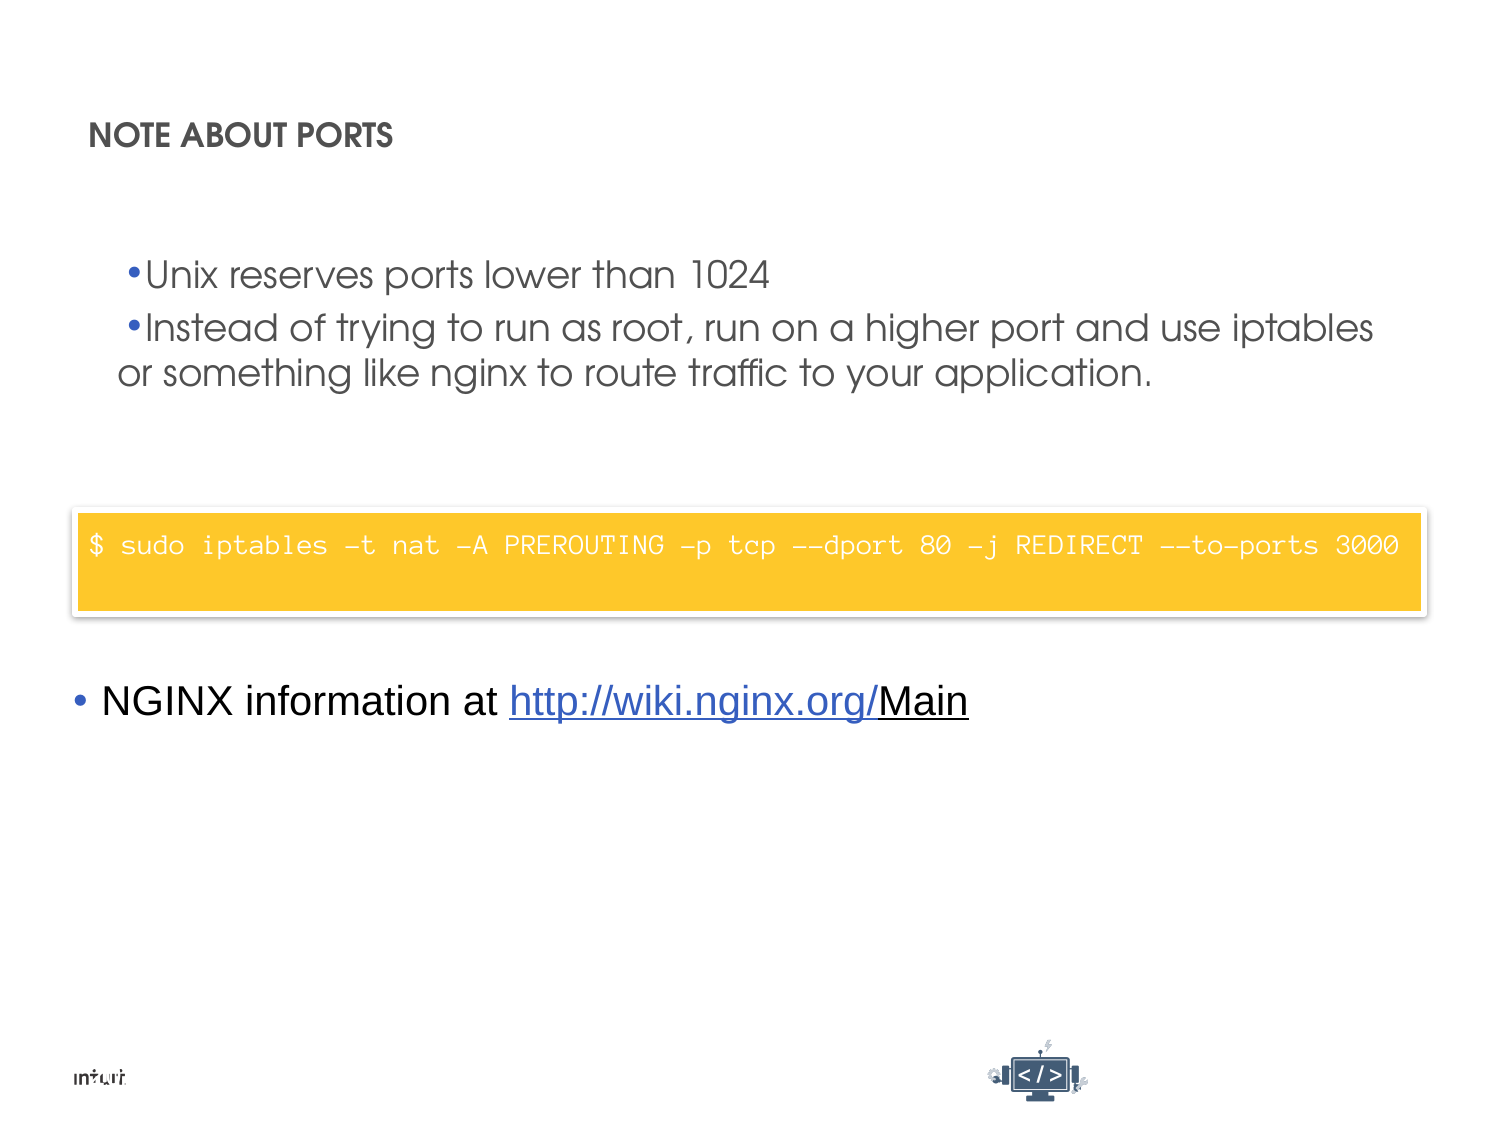

# Note about Ports
Unix reserves ports lower than 1024
Instead of trying to run as root, run on a higher port and use iptables or something like nginx to route traffic to your application.
$ sudo iptables -t nat -A PREROUTING -p tcp --dport 80 -j REDIRECT --to-ports 3000
NGINX information at http://wiki.nginx.org/Main
20